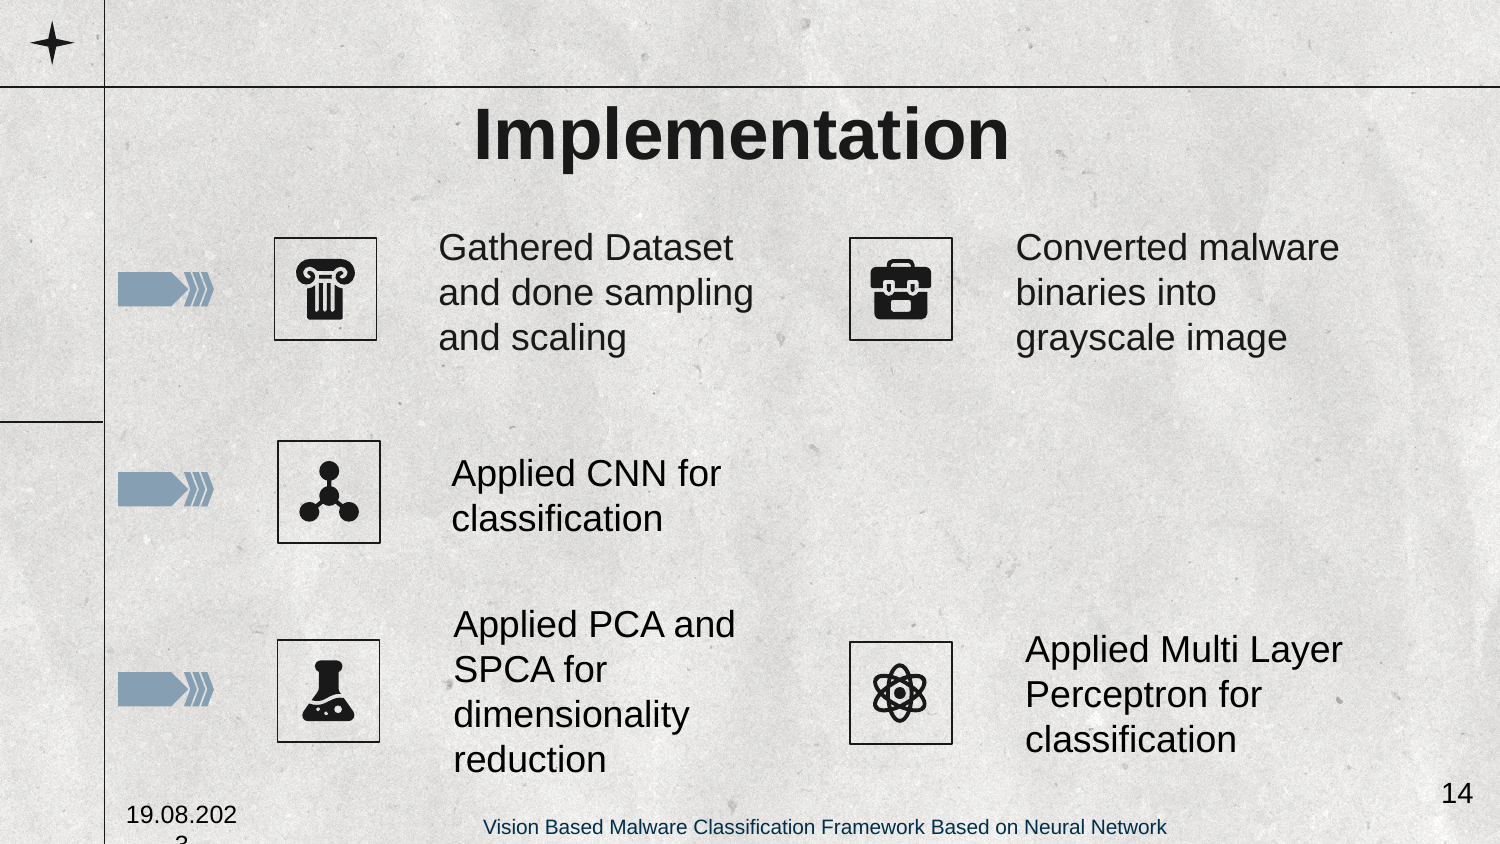

# Implementation
Converted malware binaries into grayscale image
Gathered Dataset and done sampling and scaling

Applied CNN for classification

Applied PCA and SPCA for dimensionality reduction
Applied Multi Layer Perceptron for classification

14
Vision Based Malware Classification Framework Based on Neural Network
19.08.2023